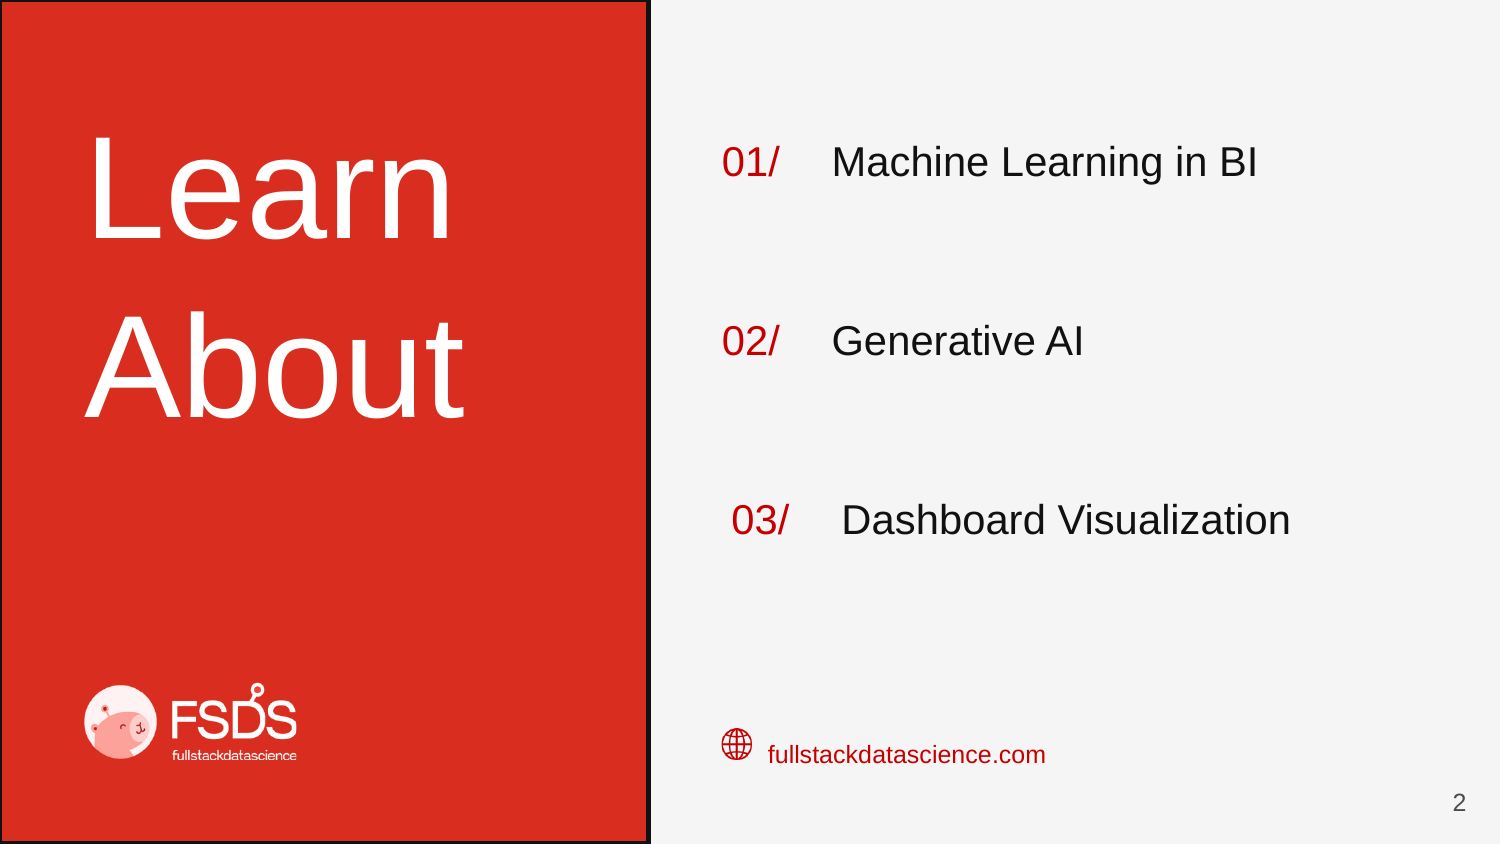

Learn
About
01/
Machine Learning in BI
Generative AI
02/
Dashboard Visualization
03/

fullstackdatascience.com

2